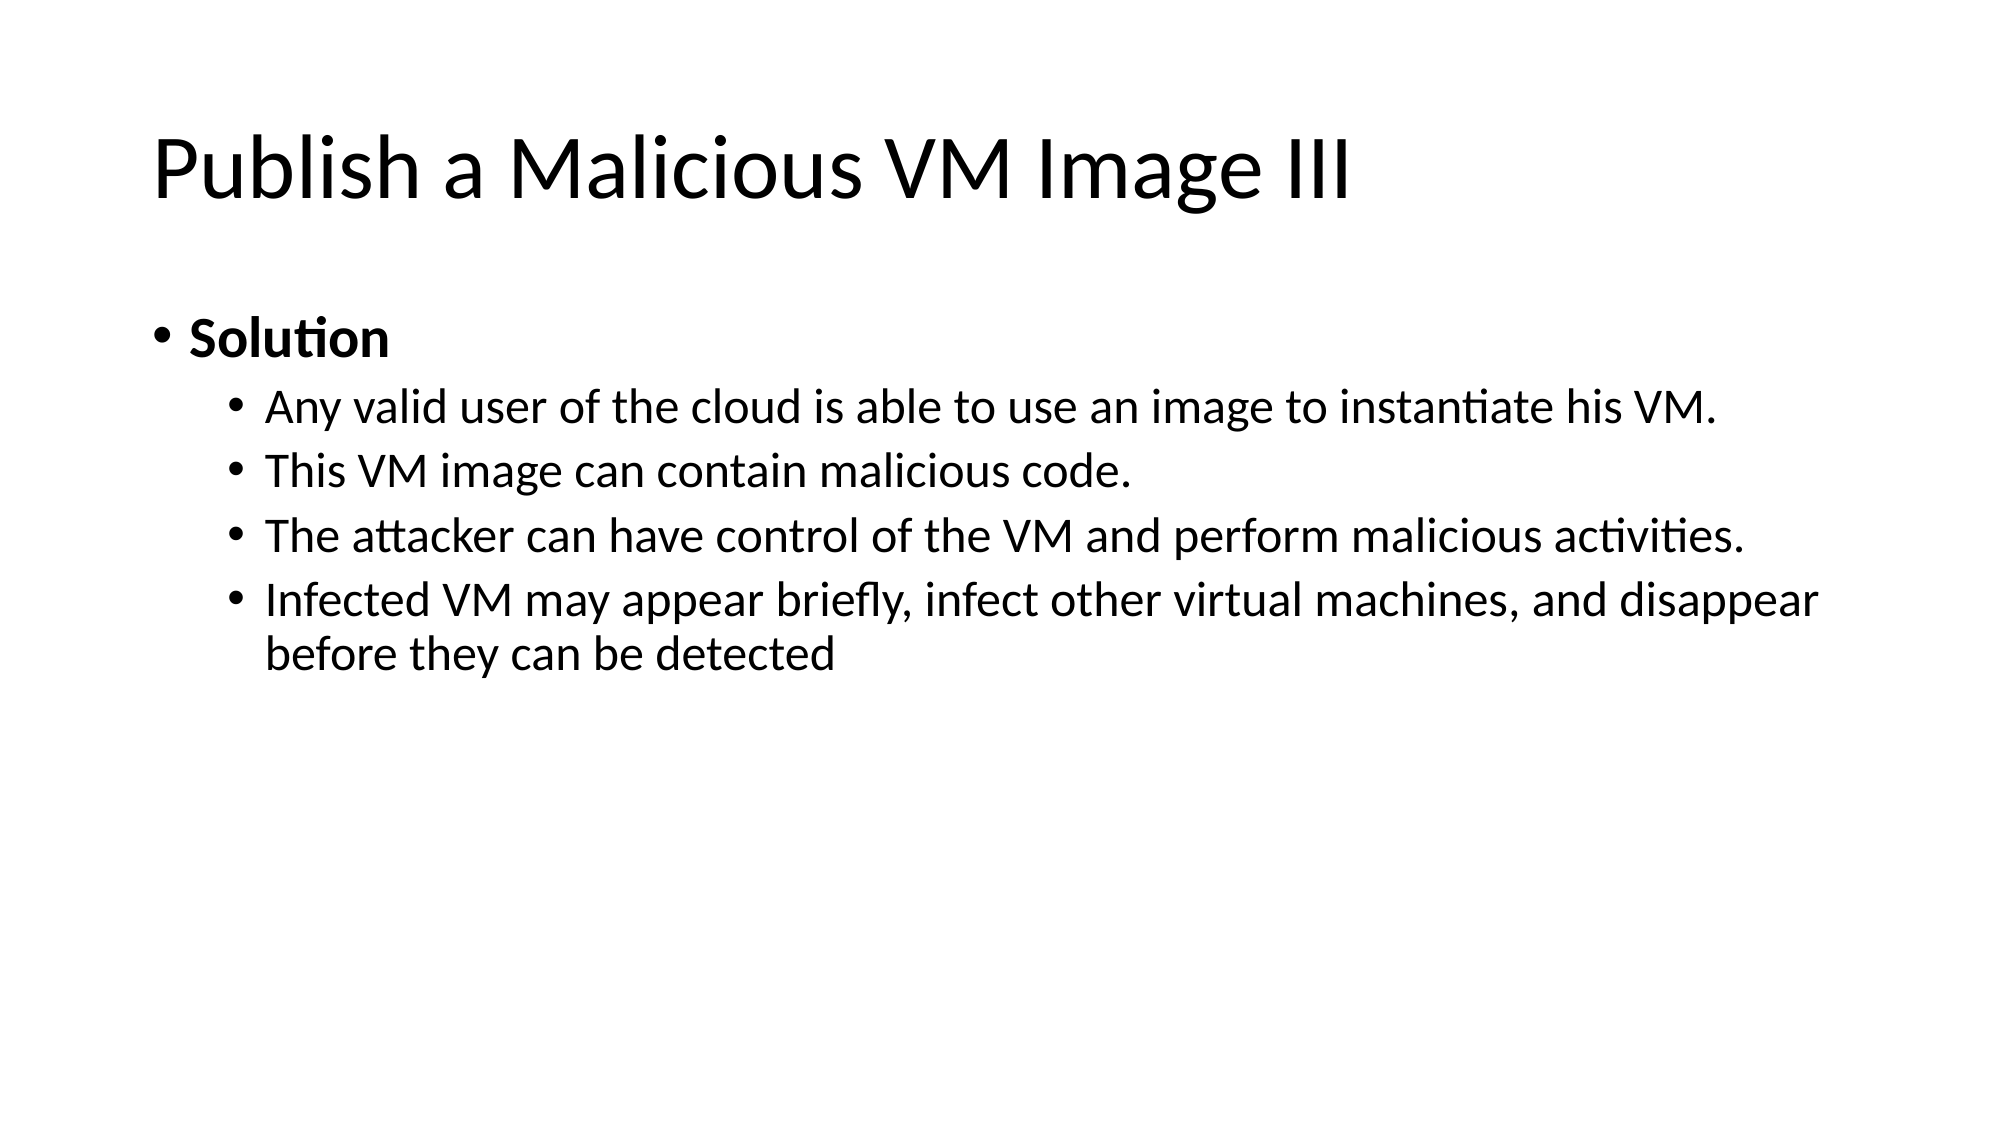

# Publish a Malicious VM Image III
Solution
Any valid user of the cloud is able to use an image to instantiate his VM.
This VM image can contain malicious code.
The attacker can have control of the VM and perform malicious activities.
Infected VM may appear briefly, infect other virtual machines, and disappear before they can be detected